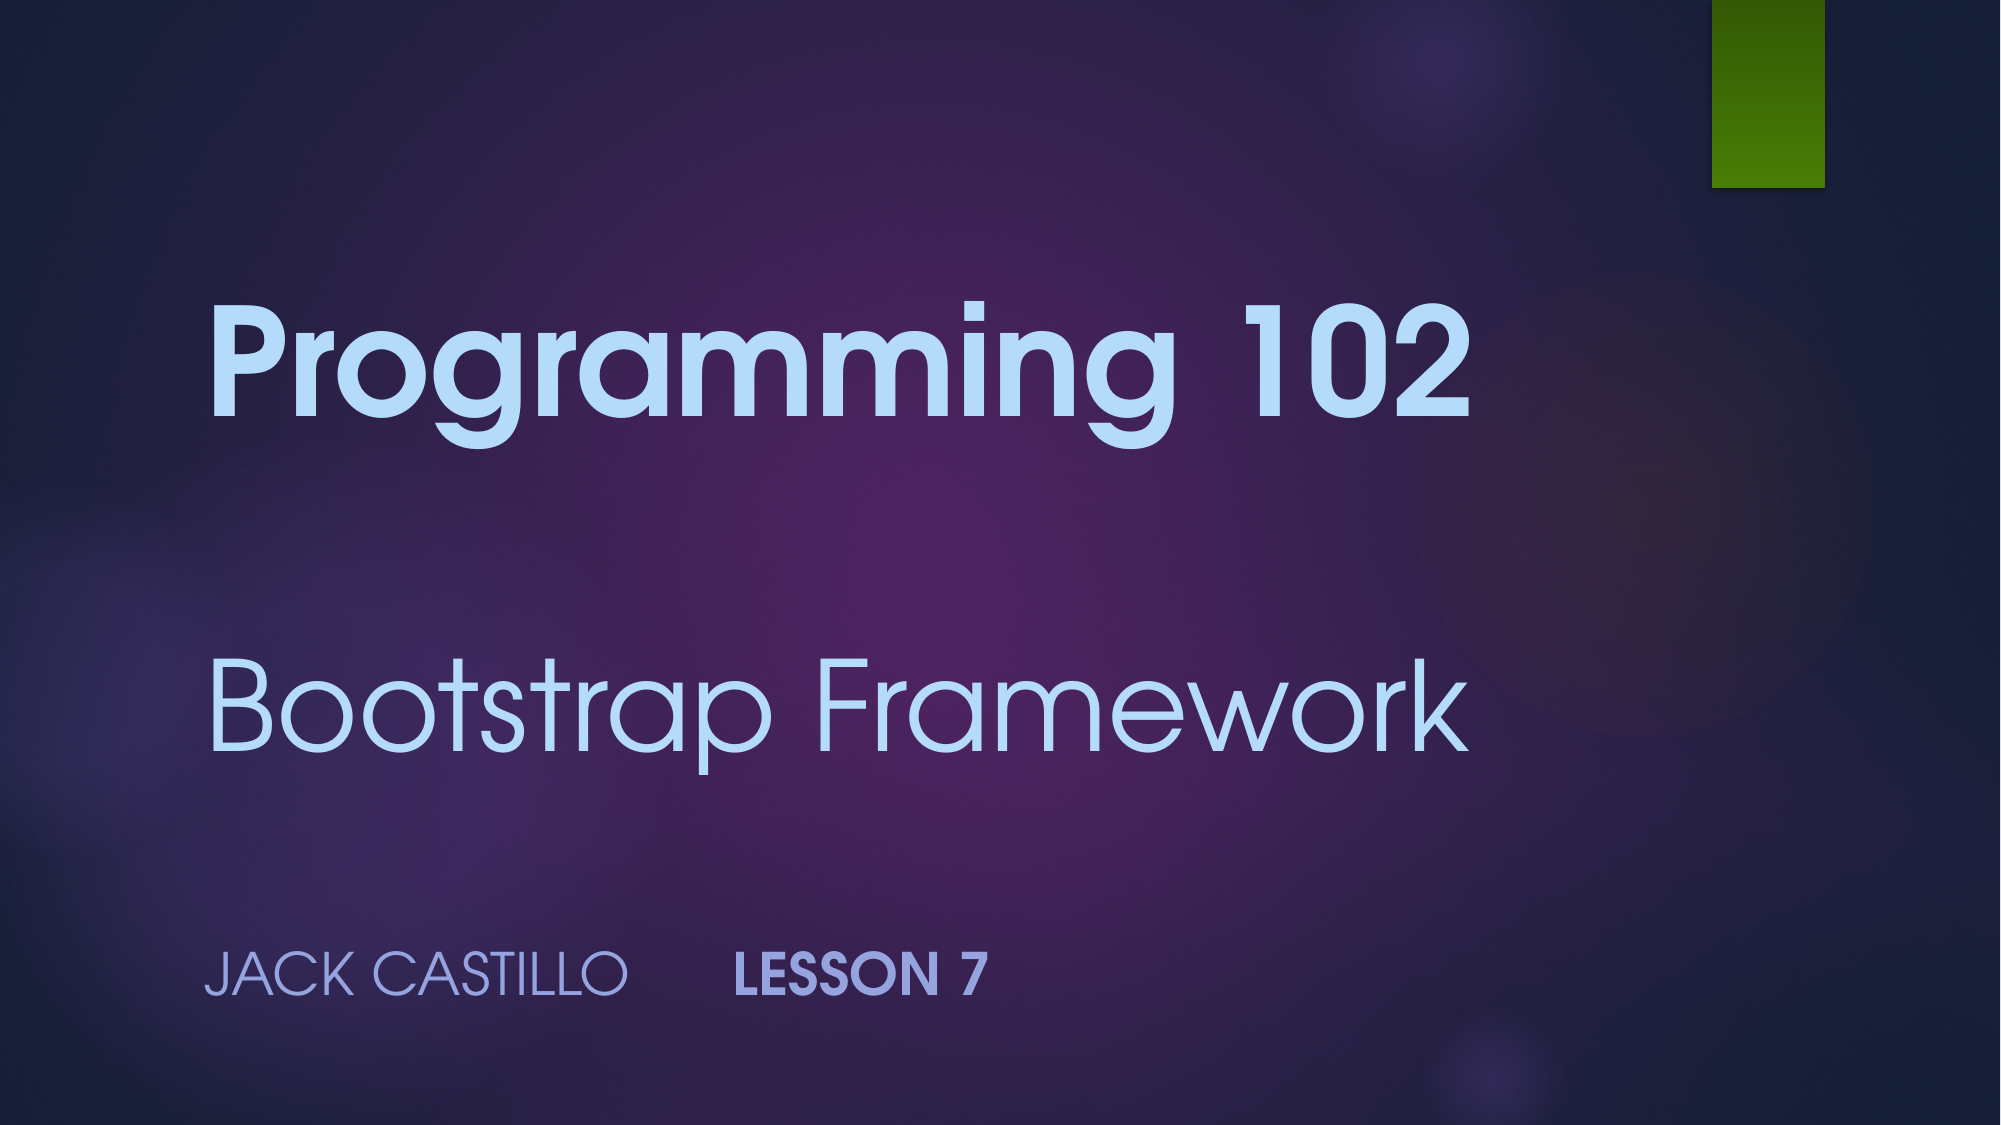

# Programming 102 Bootstrap Framework
Jack Castillo								Lesson 7